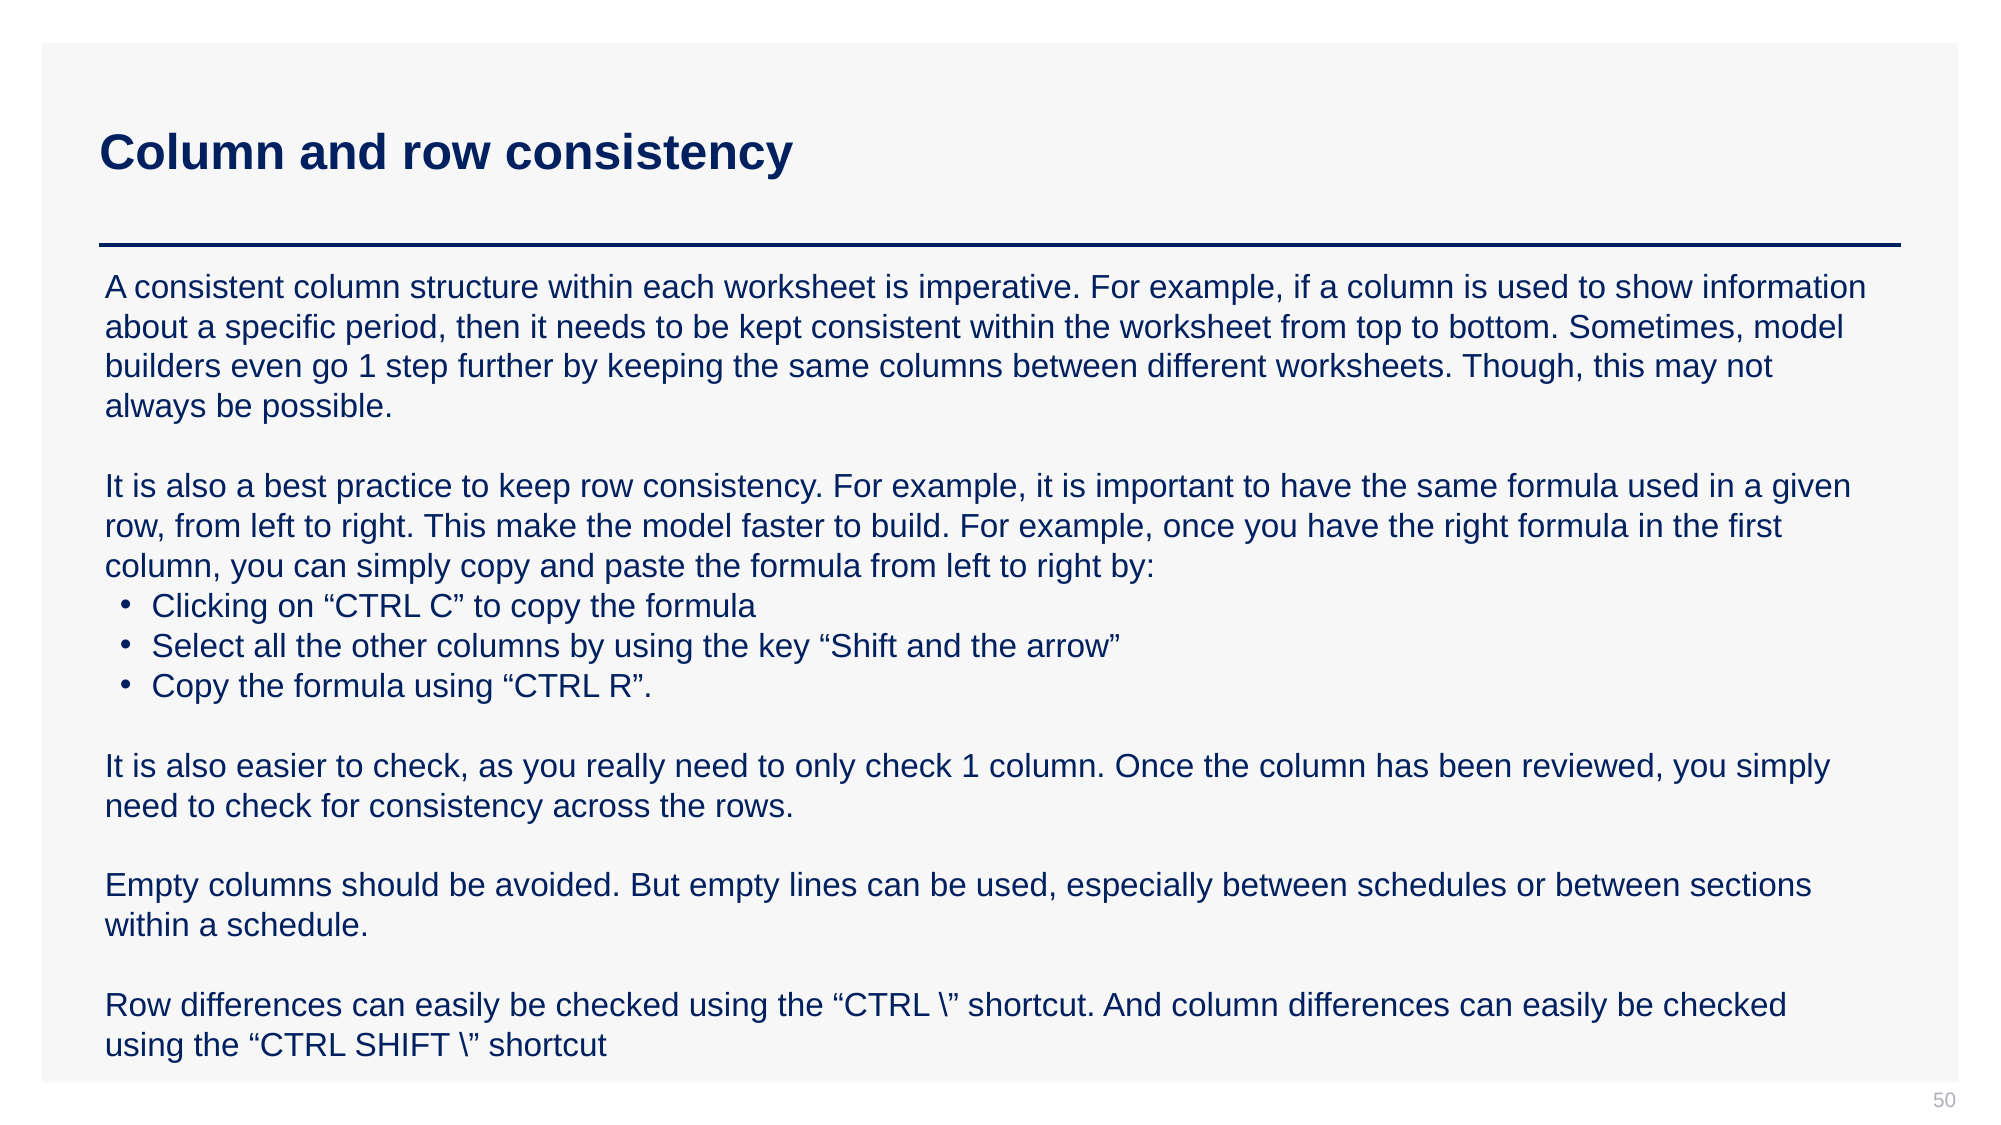

# Column and row consistency
A consistent column structure within each worksheet is imperative. For example, if a column is used to show information about a specific period, then it needs to be kept consistent within the worksheet from top to bottom. Sometimes, model builders even go 1 step further by keeping the same columns between different worksheets. Though, this may not always be possible.

It is also a best practice to keep row consistency. For example, it is important to have the same formula used in a given row, from left to right. This make the model faster to build. For example, once you have the right formula in the first column, you can simply copy and paste the formula from left to right by:
Clicking on “CTRL C” to copy the formula
Select all the other columns by using the key “Shift and the arrow”
Copy the formula using “CTRL R”.

It is also easier to check, as you really need to only check 1 column. Once the column has been reviewed, you simply need to check for consistency across the rows.

Empty columns should be avoided. But empty lines can be used, especially between schedules or between sections within a schedule.

Row differences can easily be checked using the “CTRL \” shortcut. And column differences can easily be checked using the “CTRL SHIFT \” shortcut
50